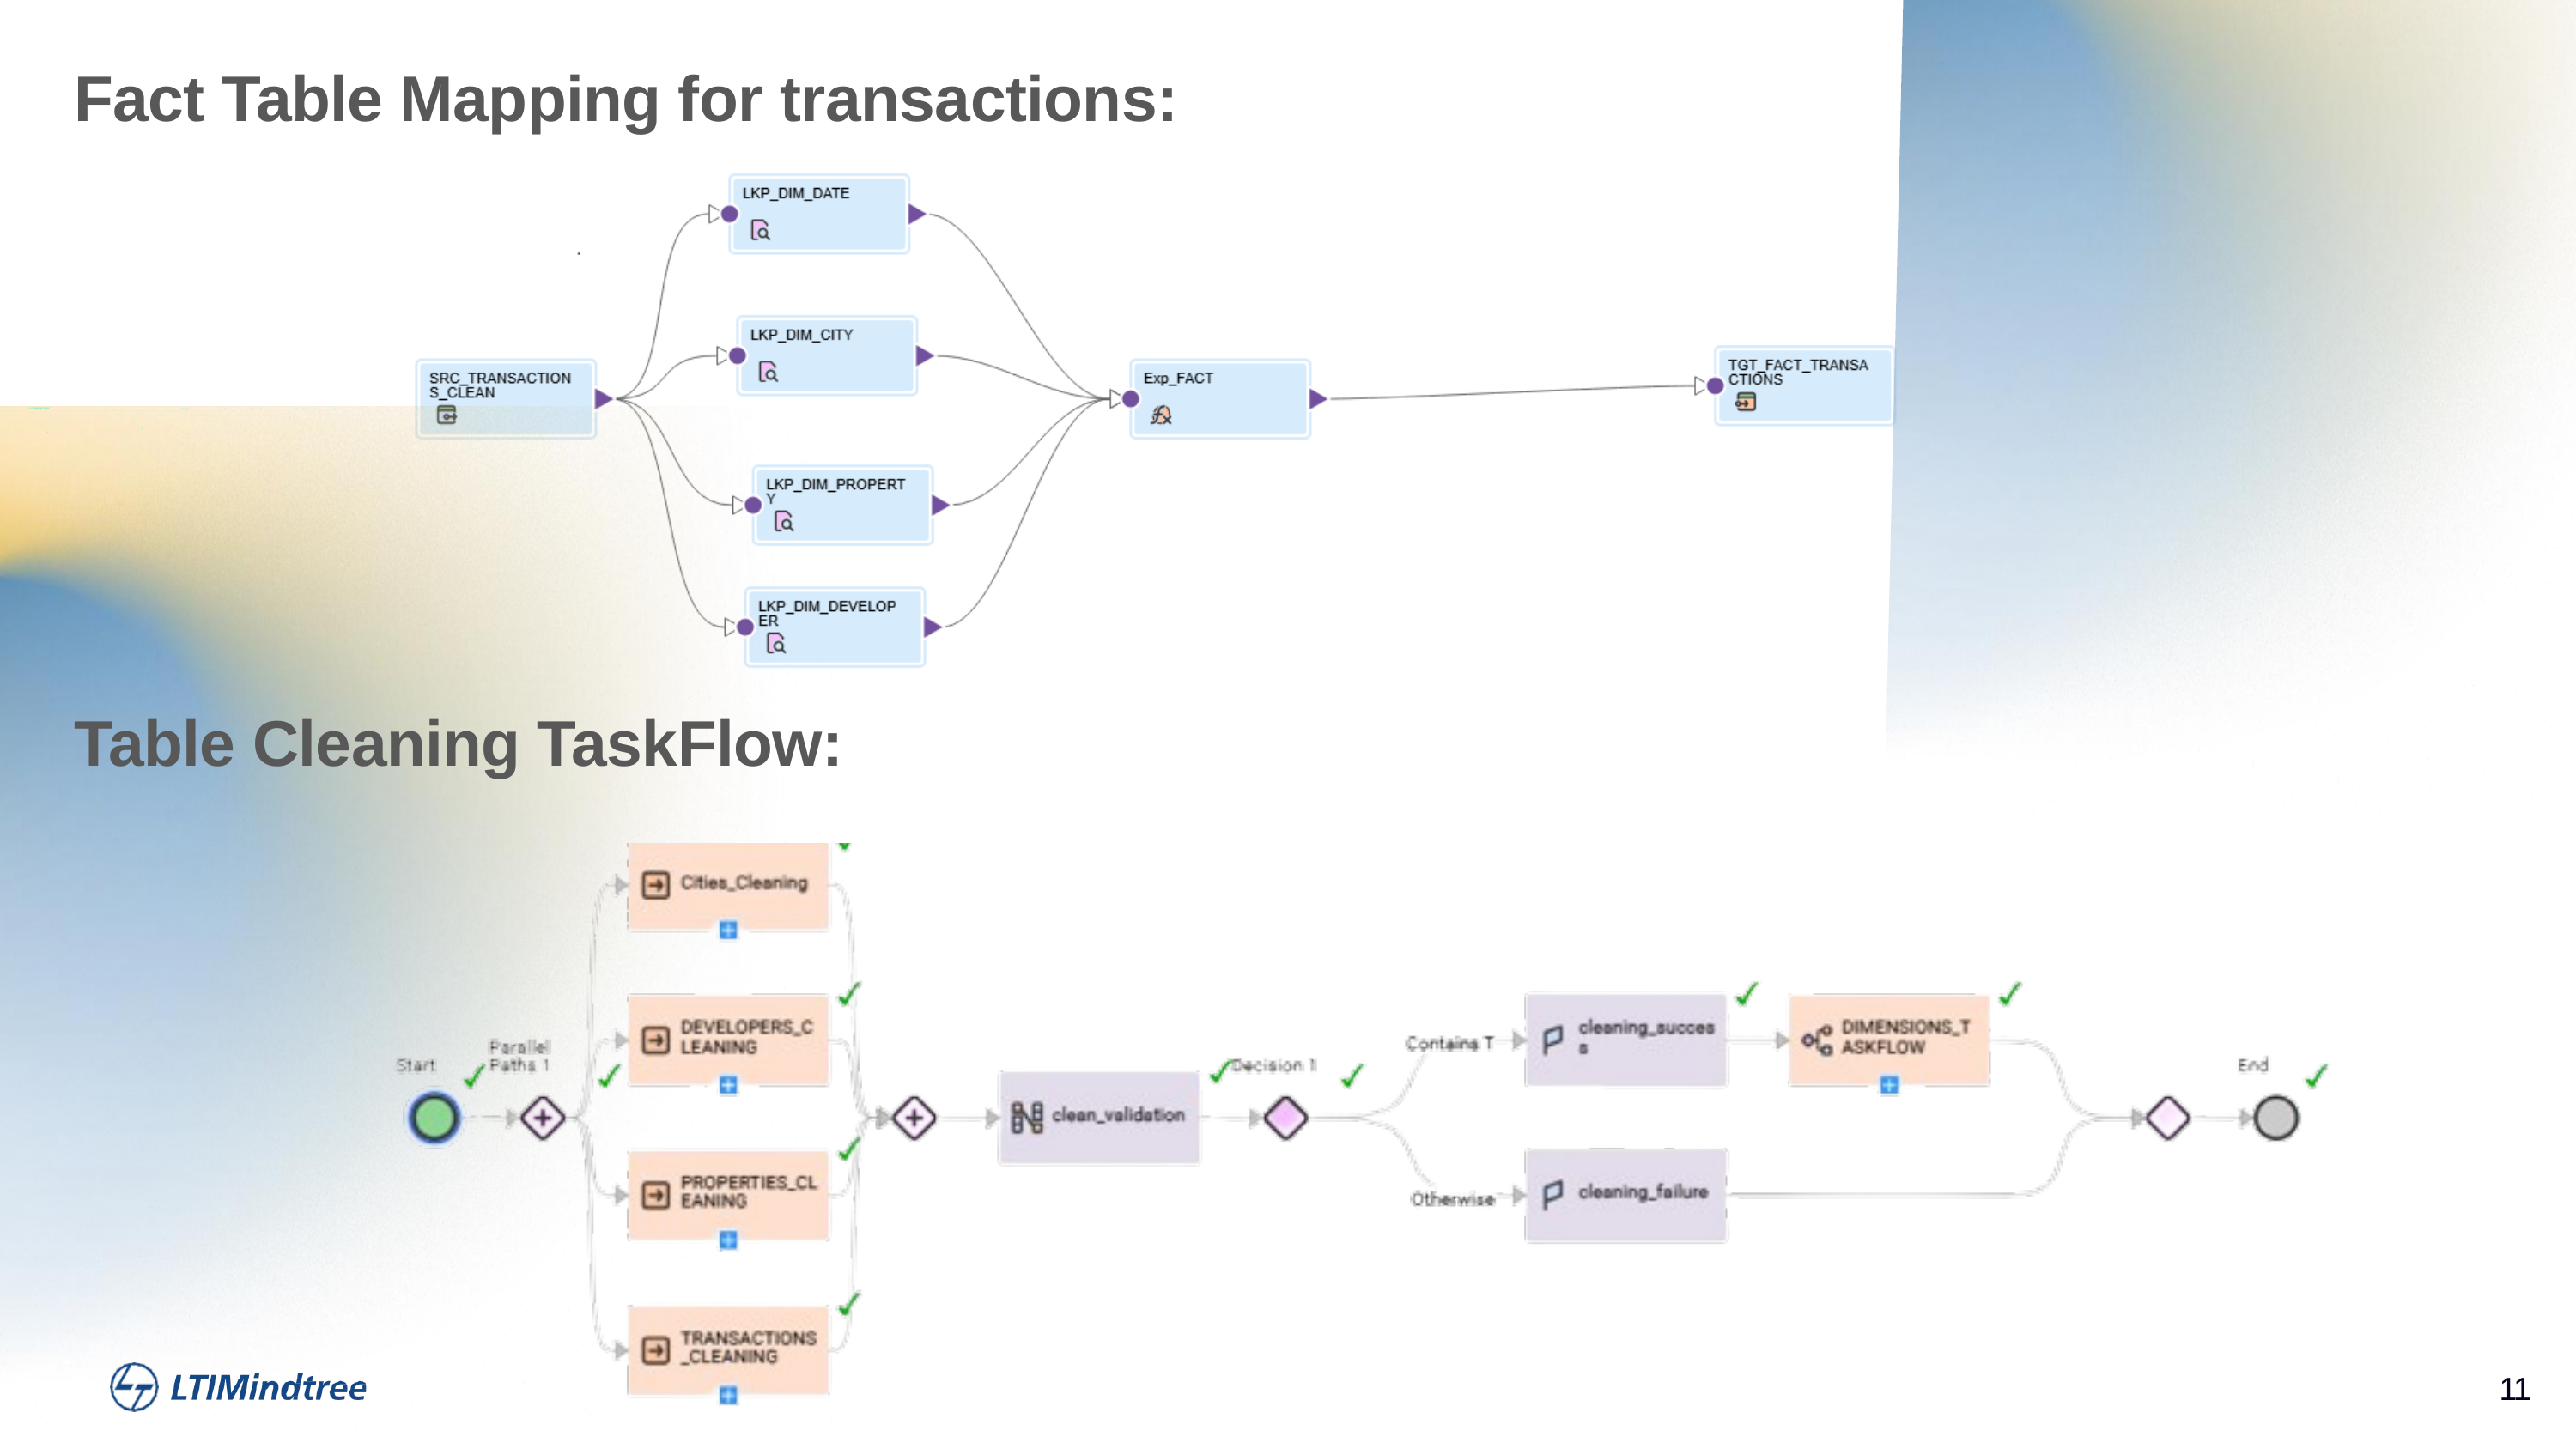

Fact Table Mapping for transactions:

Table Cleaning TaskFlow:

11